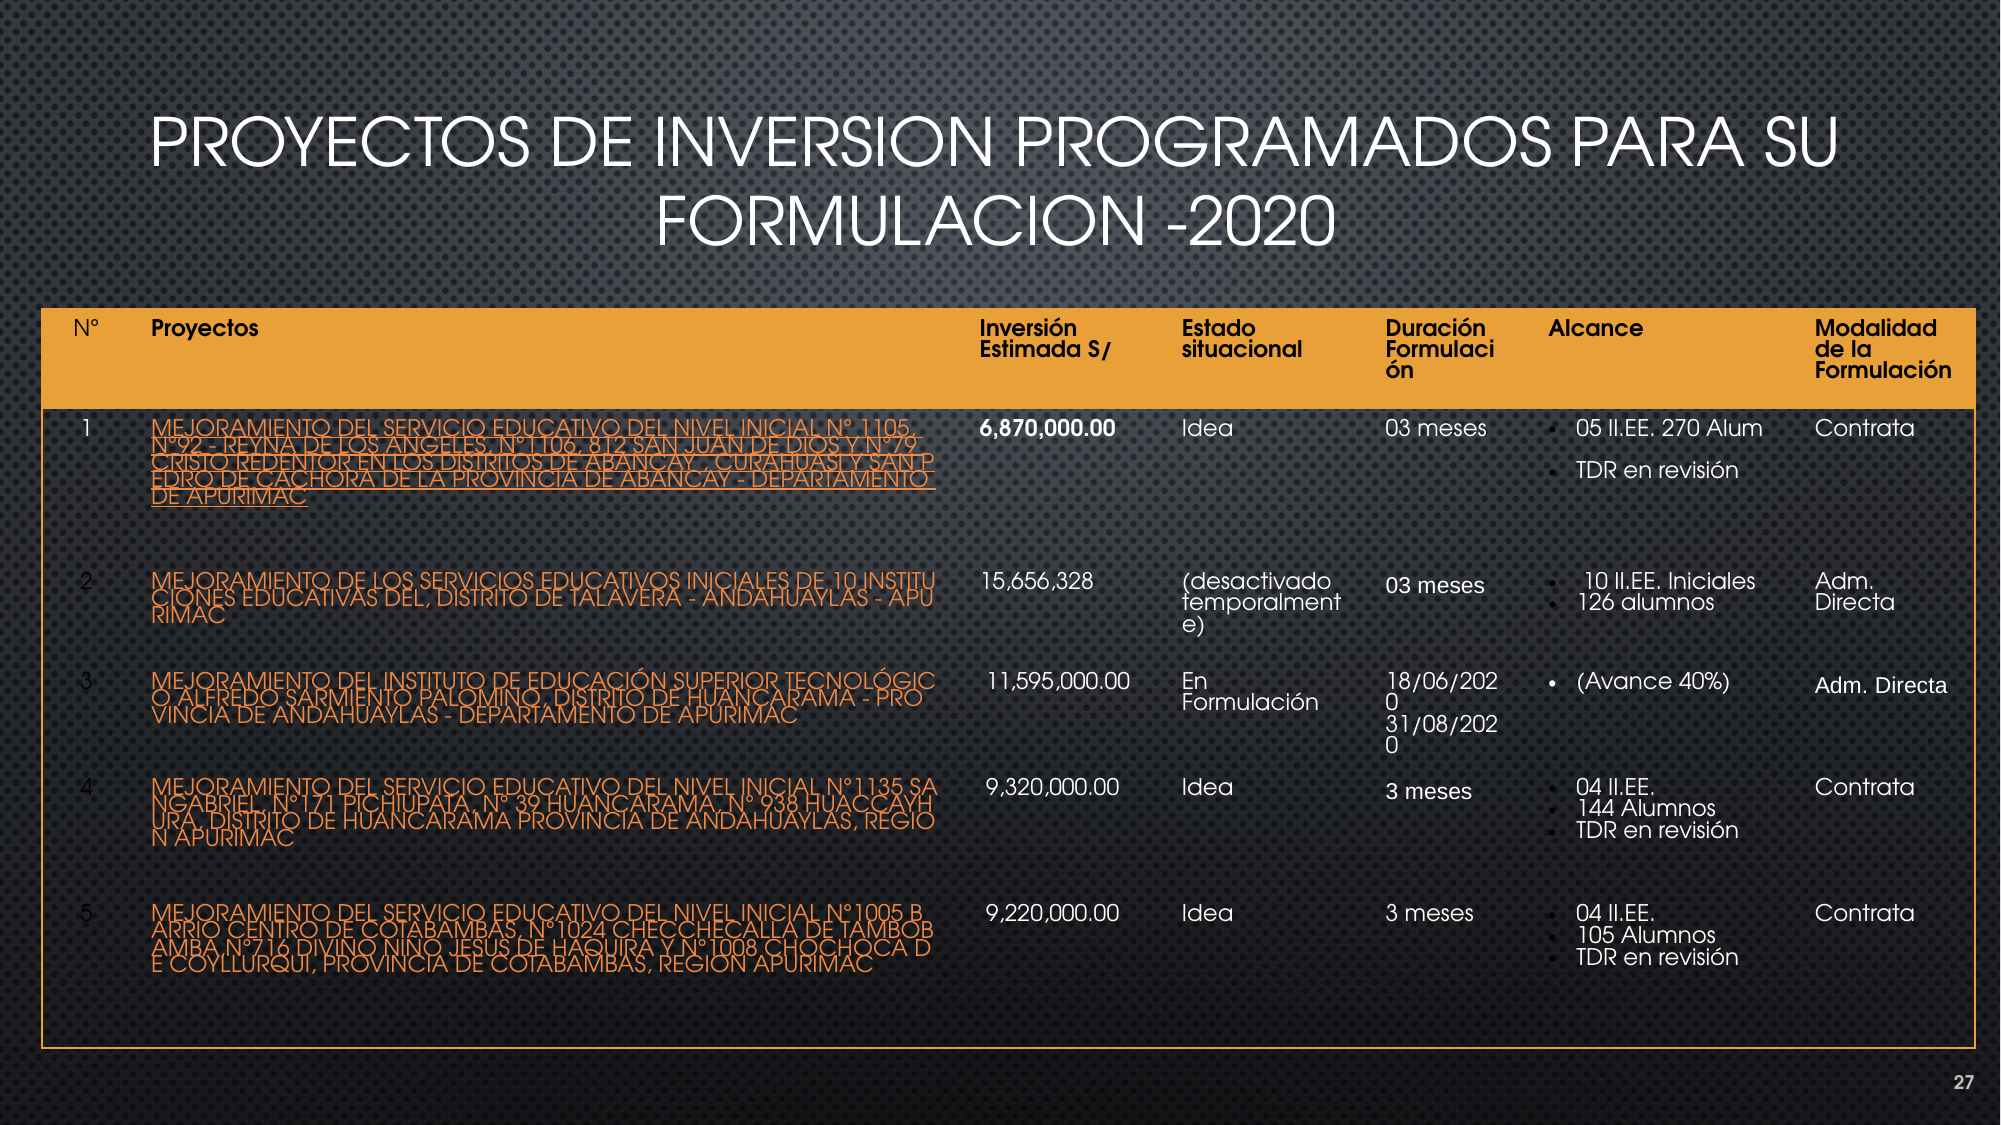

# Proyectos de Inversion Programados para su Formulacion -2020
| N° | Proyectos | Inversión Estimada S/ | Estado situacional | Duración Formulación | Alcance | Modalidad de la Formulación |
| --- | --- | --- | --- | --- | --- | --- |
| 1 | MEJORAMIENTO DEL SERVICIO EDUCATIVO DEL NIVEL INICIAL N° 1105, N°92 - REYNA DE LOS ANGELES, N°1106, 812 SAN JUAN DE DIOS Y N°79 CRISTO REDENTOR EN LOS DISTRITOS DE ABANCAY , CURAHUASI Y SAN PEDRO DE CACHORA DE LA PROVINCIA DE ABANCAY - DEPARTAMENTO DE APURIMAC | 6,870,000.00 | Idea | 03 meses | 05 II.EE. 270 Alum TDR en revisión | Contrata |
| 2 | MEJORAMIENTO DE LOS SERVICIOS EDUCATIVOS INICIALES DE 10 INSTITUCIONES EDUCATIVAS DEL, DISTRITO DE TALAVERA - ANDAHUAYLAS - APURIMAC | 15,656,328 | (desactivado temporalmente) | 03 meses | 10 II.EE. Iniciales 126 alumnos | Adm. Directa |
| 3 | MEJORAMIENTO DEL INSTITUTO DE EDUCACIÓN SUPERIOR TECNOLÓGICO ALFREDO SARMIENTO PALOMINO, DISTRITO DE HUANCARAMA - PROVINCIA DE ANDAHUAYLAS - DEPARTAMENTO DE APURIMAC | 11,595,000.00 | En Formulación | 18/06/2020 31/08/2020 | (Avance 40%) | Adm. Directa |
| 4 | MEJORAMIENTO DEL SERVICIO EDUCATIVO DEL NIVEL INICIAL N°1135 SANGABRIEL, N°171 PICHIUPATA, N° 39 HUANCARAMA, N° 938 HUACCAYHURA, DISTRITO DE HUANCARAMA PROVINCIA DE ANDAHUAYLAS, REGION APURIMAC | 9,320,000.00 | Idea | 3 meses | 04 II.EE. 144 Alumnos TDR en revisión | Contrata |
| 5 | MEJORAMIENTO DEL SERVICIO EDUCATIVO DEL NIVEL INICIAL N°1005 BARRIO CENTRO DE COTABAMBAS, N°1024 CHECCHECALLA DE TAMBOBAMBA,N°716 DIVINO NIÑO JESUS DE HAQUIRA Y N°1008 CHOCHOCA DE COYLLURQUI, PROVINCIA DE COTABAMBAS, REGION APURIMAC | 9,220,000.00 | Idea | 3 meses | 04 II.EE. 105 Alumnos TDR en revisión | Contrata |
27